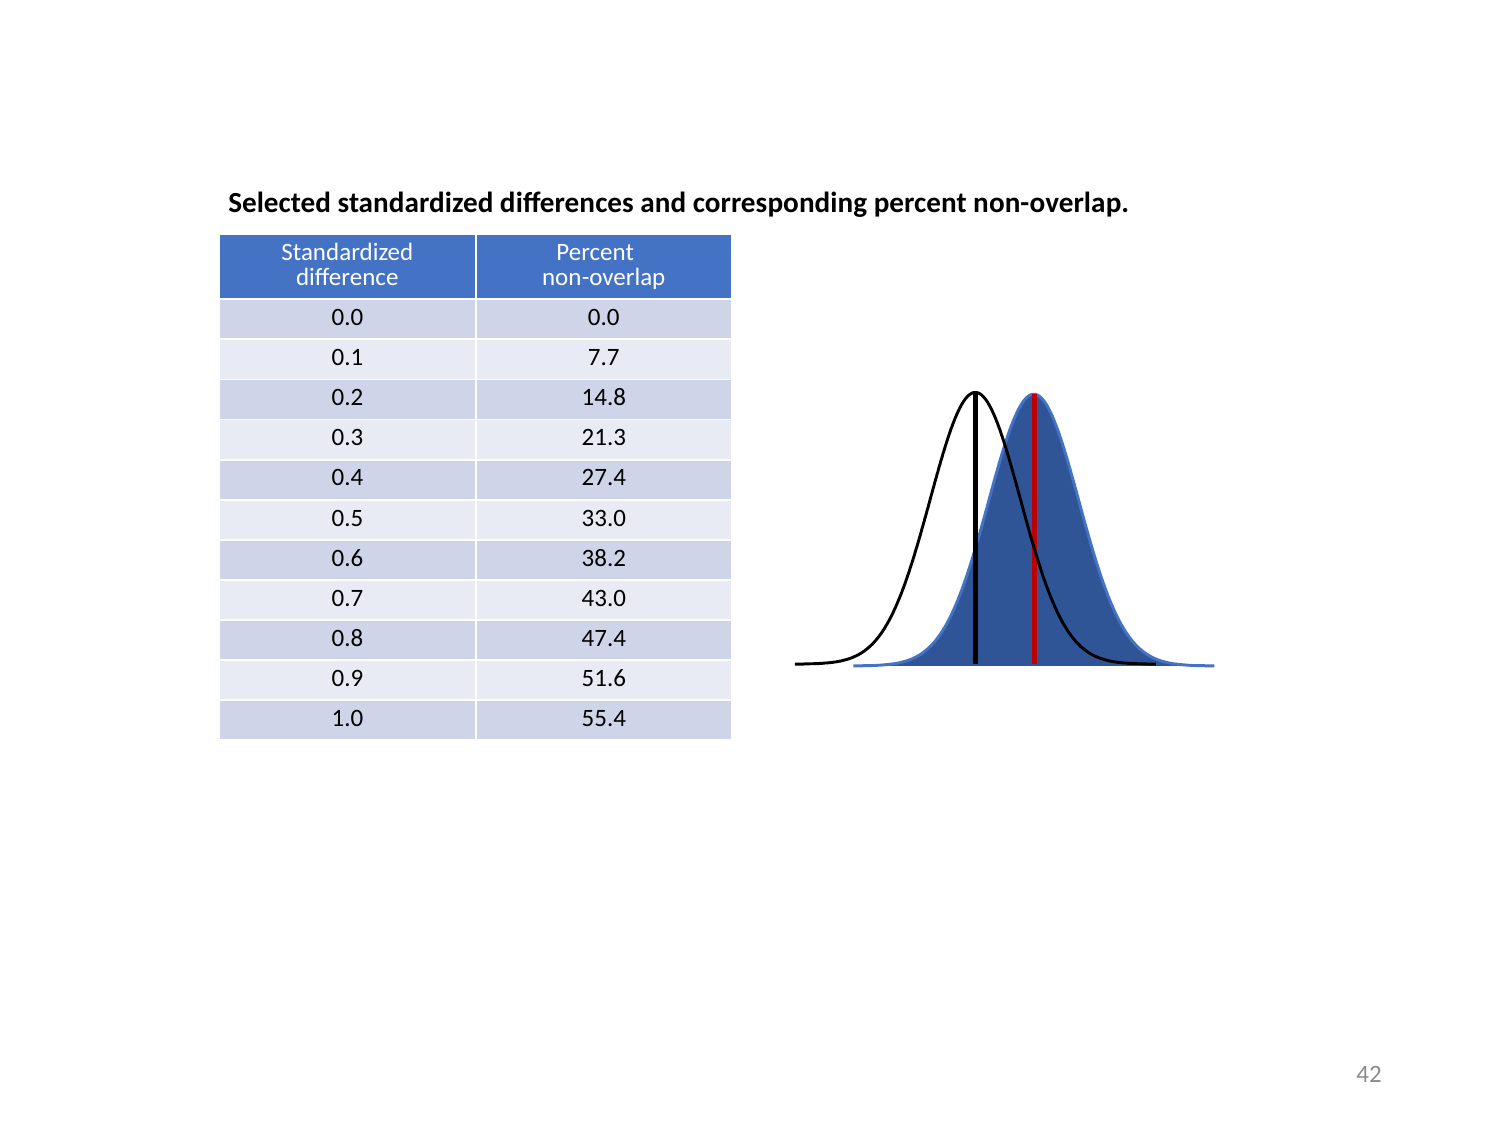

Selected standardized differences and corresponding percent non-overlap.
| Standardized difference | Percent non-overlap |
| --- | --- |
| 0.0 | 0.0 |
| 0.1 | 7.7 |
| 0.2 | 14.8 |
| 0.3 | 21.3 |
| 0.4 | 27.4 |
| 0.5 | 33.0 |
| 0.6 | 38.2 |
| 0.7 | 43.0 |
| 0.8 | 47.4 |
| 0.9 | 51.6 |
| 1.0 | 55.4 |

42